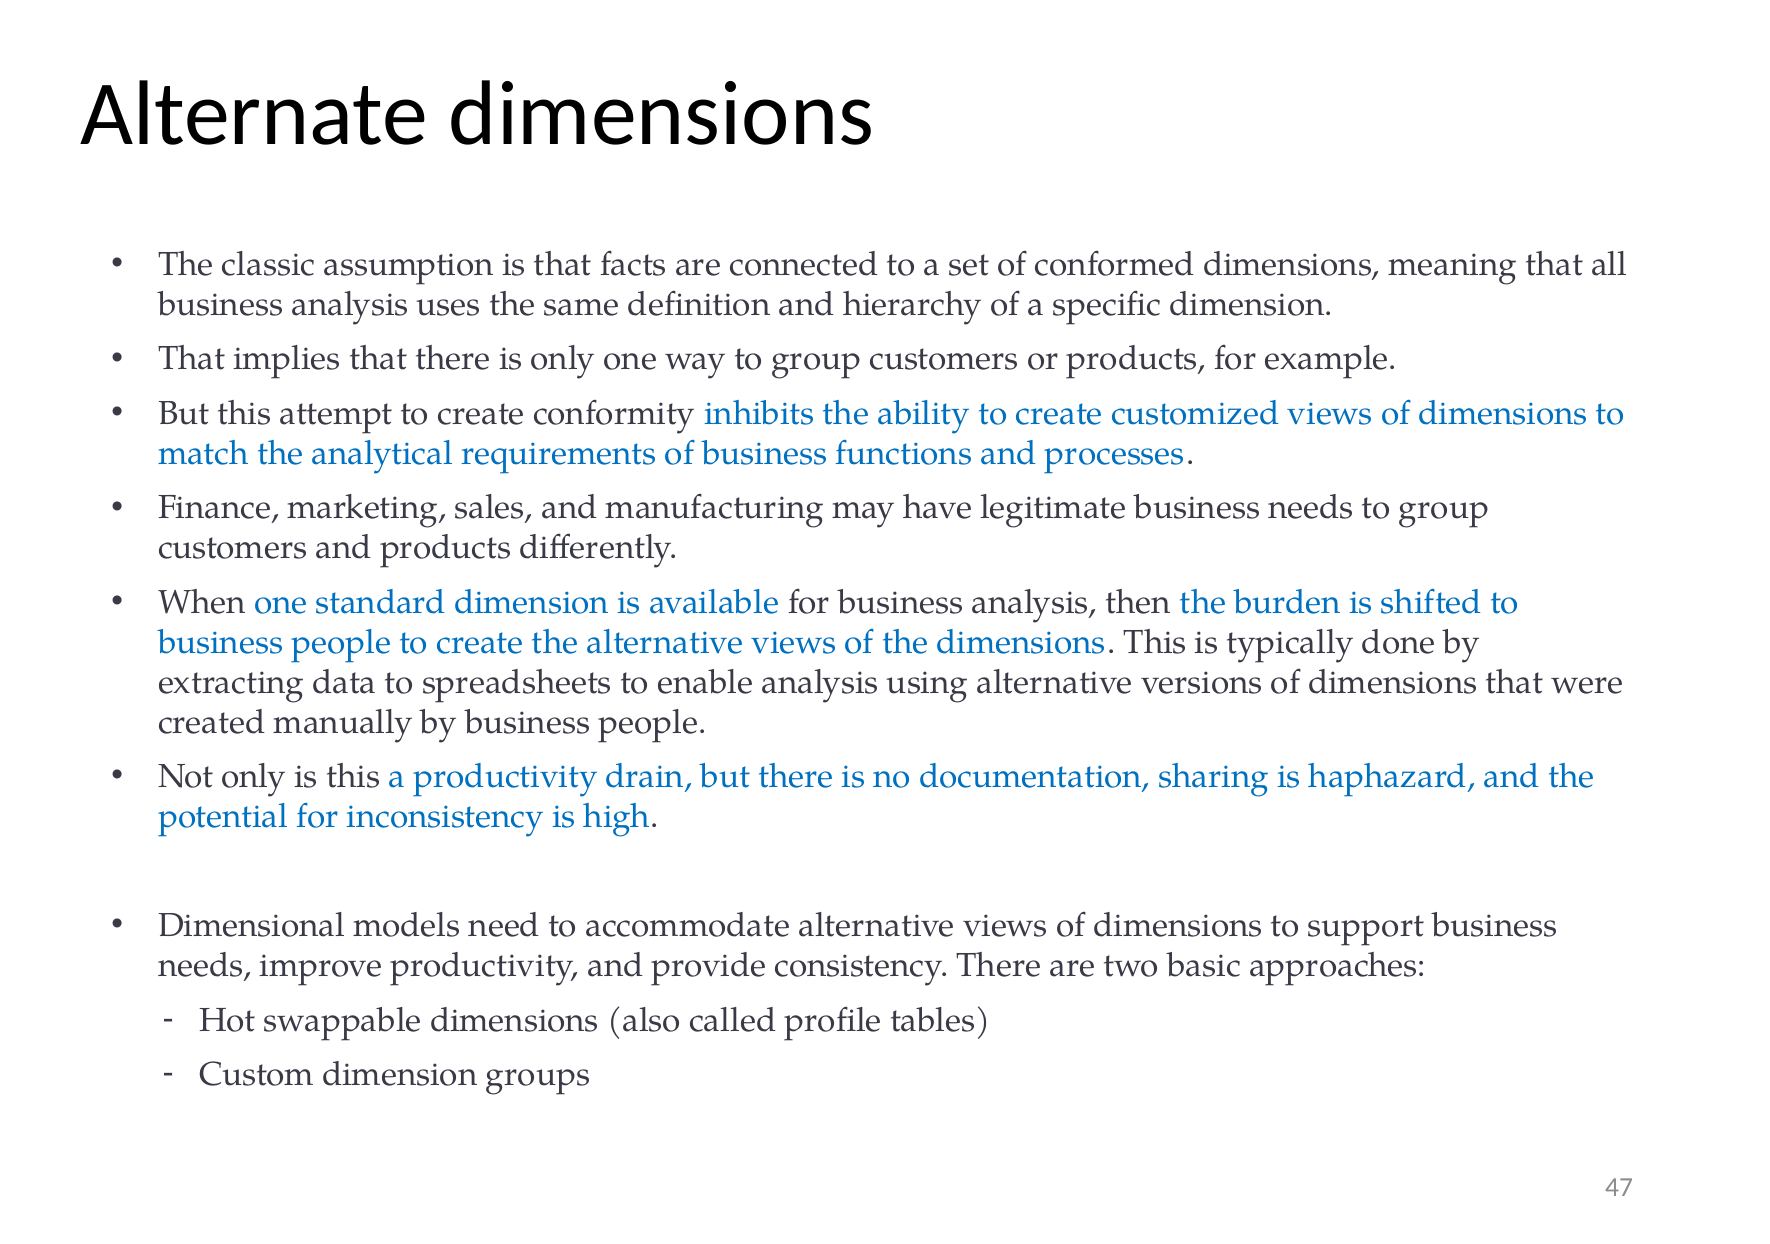

# Alternate dimensions
The classic assumption is that facts are connected to a set of conformed dimensions, meaning that all business analysis uses the same definition and hierarchy of a specific dimension.
That implies that there is only one way to group customers or products, for example.
But this attempt to create conformity inhibits the ability to create customized views of dimensions to match the analytical requirements of business functions and processes.
Finance, marketing, sales, and manufacturing may have legitimate business needs to group customers and products differently.
When one standard dimension is available for business analysis, then the burden is shifted to business people to create the alternative views of the dimensions. This is typically done by extracting data to spreadsheets to enable analysis using alternative versions of dimensions that were created manually by business people.
Not only is this a productivity drain, but there is no documentation, sharing is haphazard, and the potential for inconsistency is high.

Dimensional models need to accommodate alternative views of dimensions to support business needs, improve productivity, and provide consistency. There are two basic approaches:
Hot swappable dimensions (also called profile tables)
Custom dimension groups
47